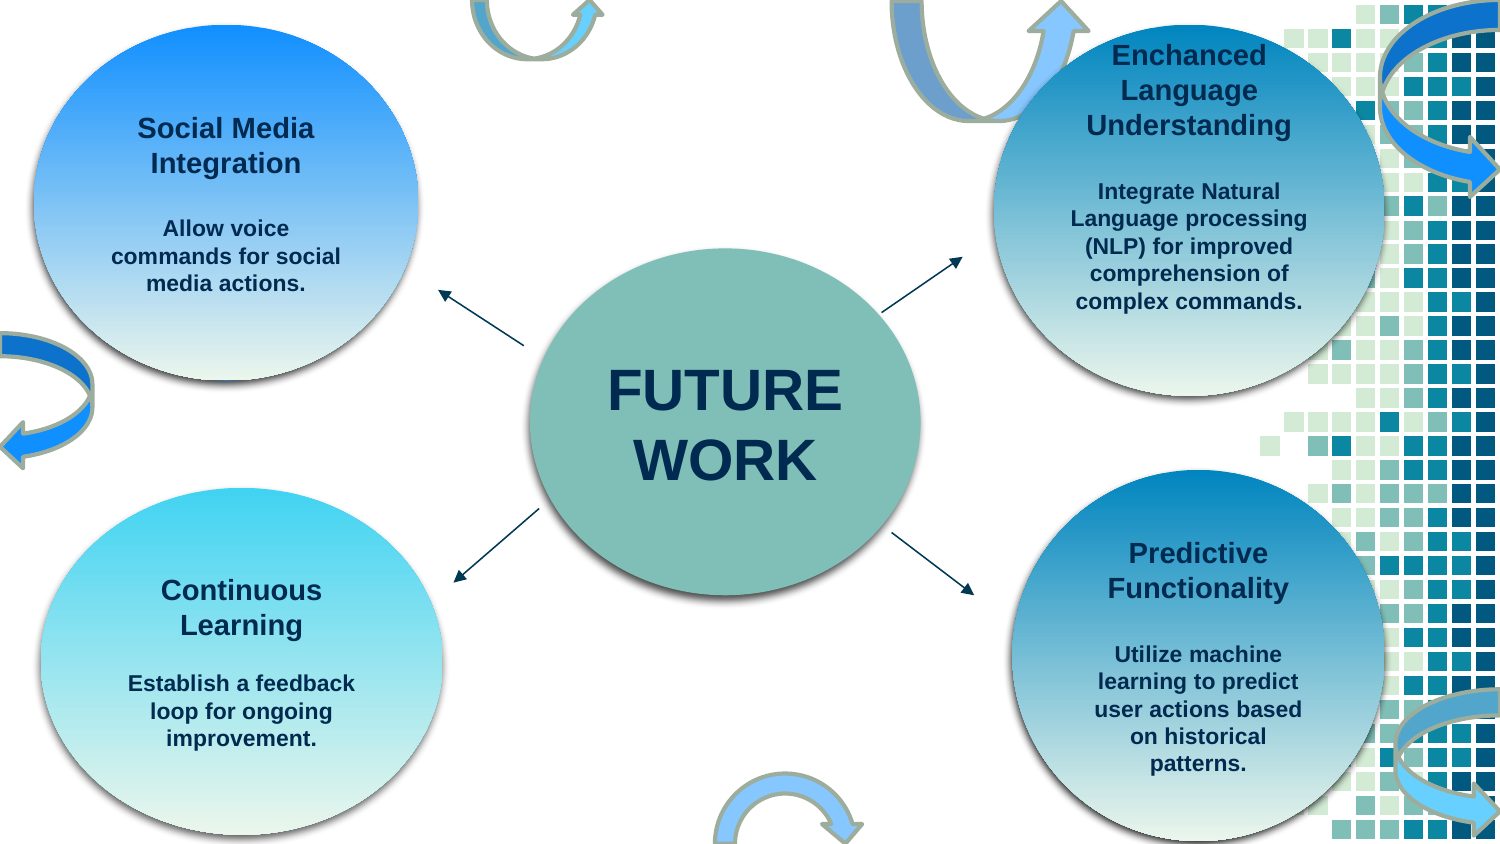

Social Media Integration

Allow voice commands for social media actions.
Enchanced Language Understanding

Integrate Natural Language processing (NLP) for improved comprehension of complex commands.

FUTURE
WORK

Predictive Functionality

Utilize machine learning to predict user actions based on historical patterns.
Continuous Learning

Establish a feedback loop for ongoing improvement.